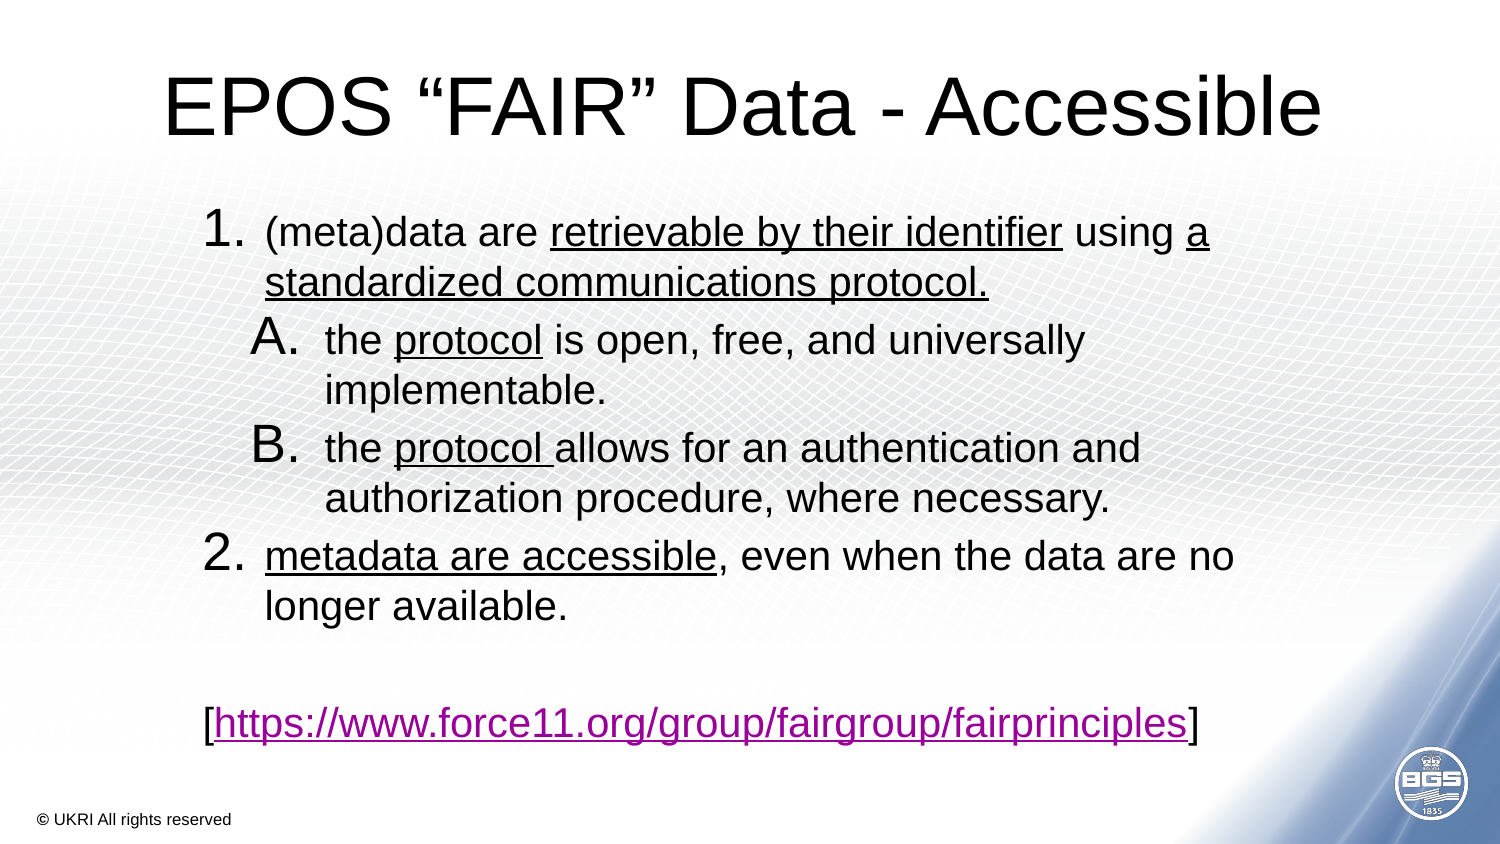

# EPOS “FAIR” Data - Accessible
(meta)data are retrievable by their identifier using a standardized communications protocol.
the protocol is open, free, and universally implementable.
the protocol allows for an authentication and authorization procedure, where necessary.
metadata are accessible, even when the data are no longer available.

[https://www.force11.org/group/fairgroup/fairprinciples]